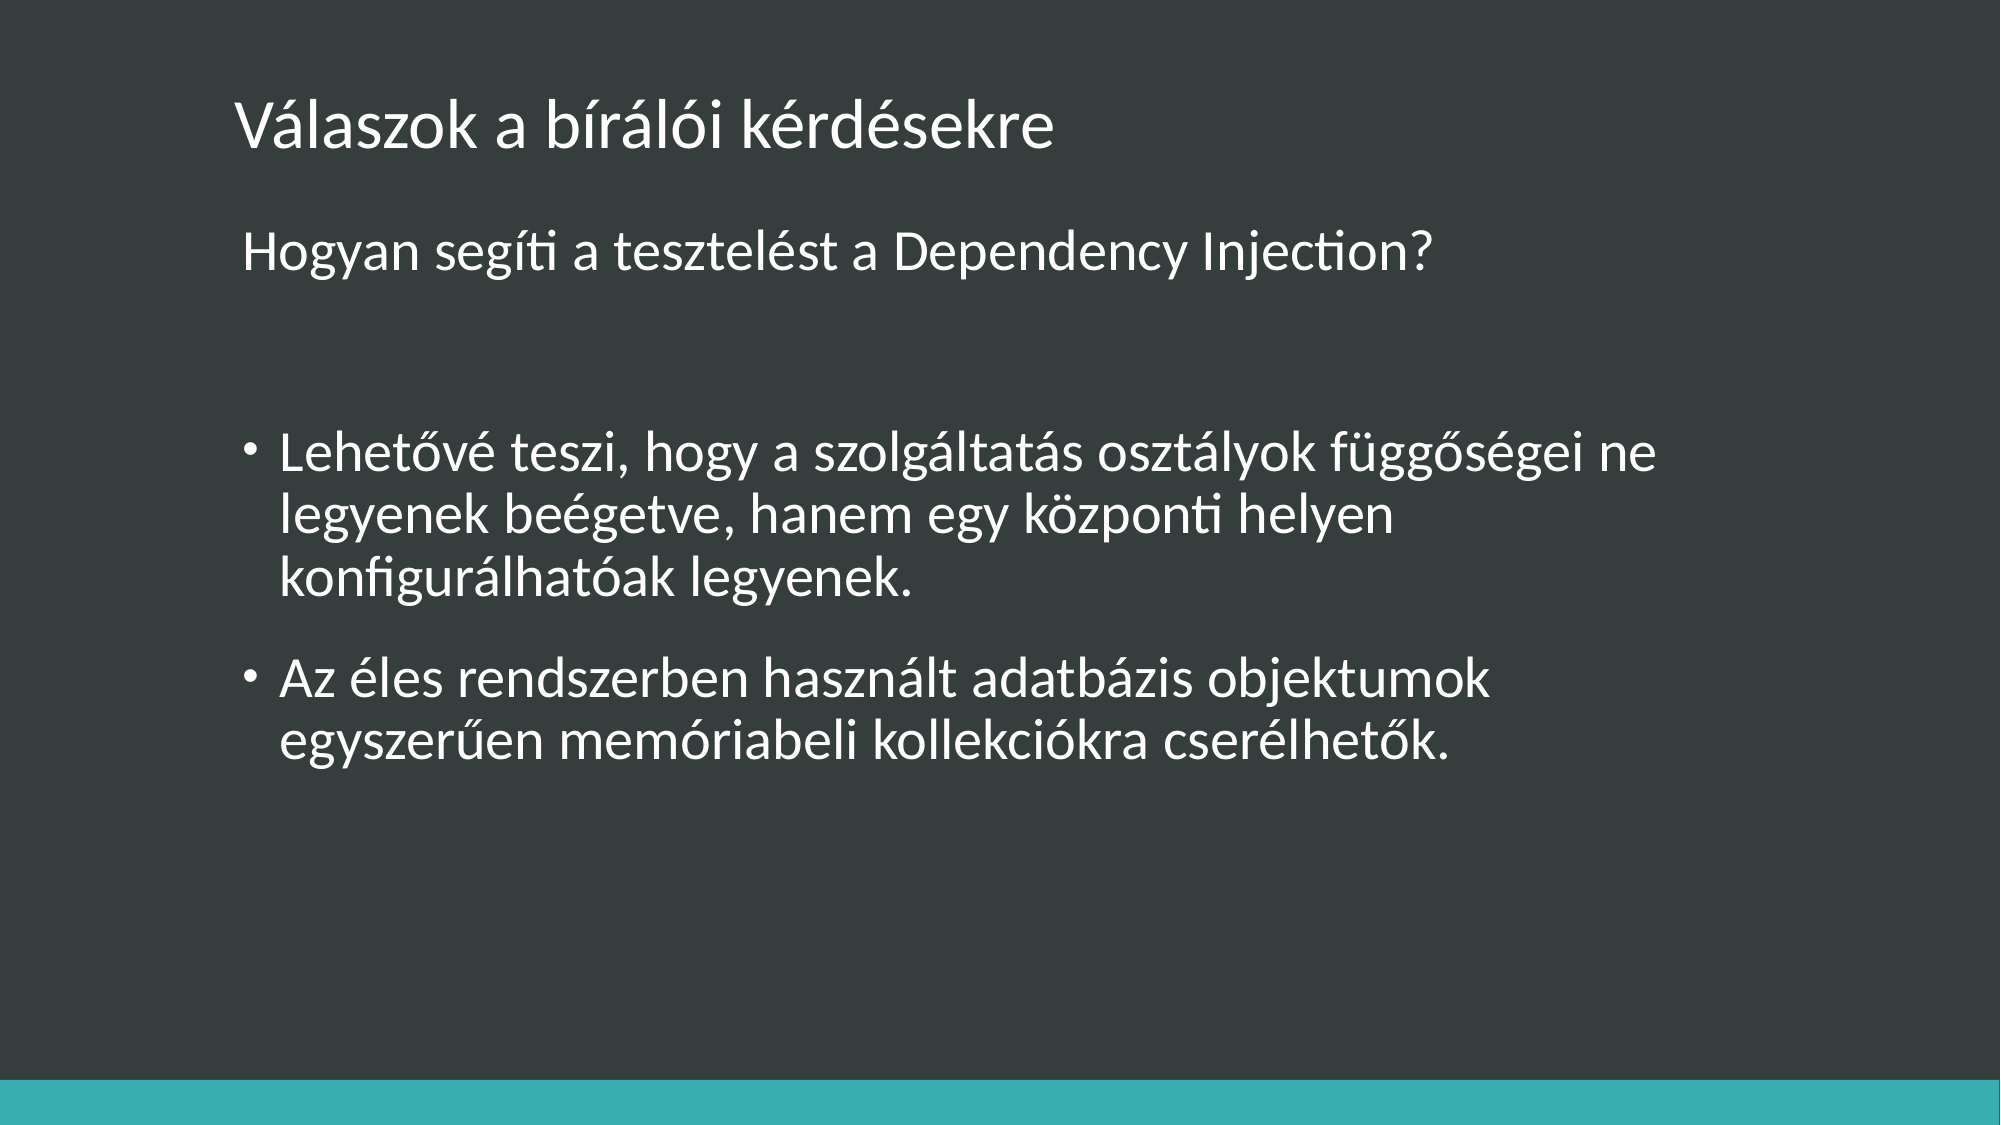

# Válaszok a bírálói kérdésekre
Hogyan segíti a tesztelést a Dependency Injection?

Lehetővé teszi, hogy a szolgáltatás osztályok függőségei ne legyenek beégetve, hanem egy központi helyen konfigurálhatóak legyenek.
Az éles rendszerben használt adatbázis objektumok egyszerűen memóriabeli kollekciókra cserélhetők.